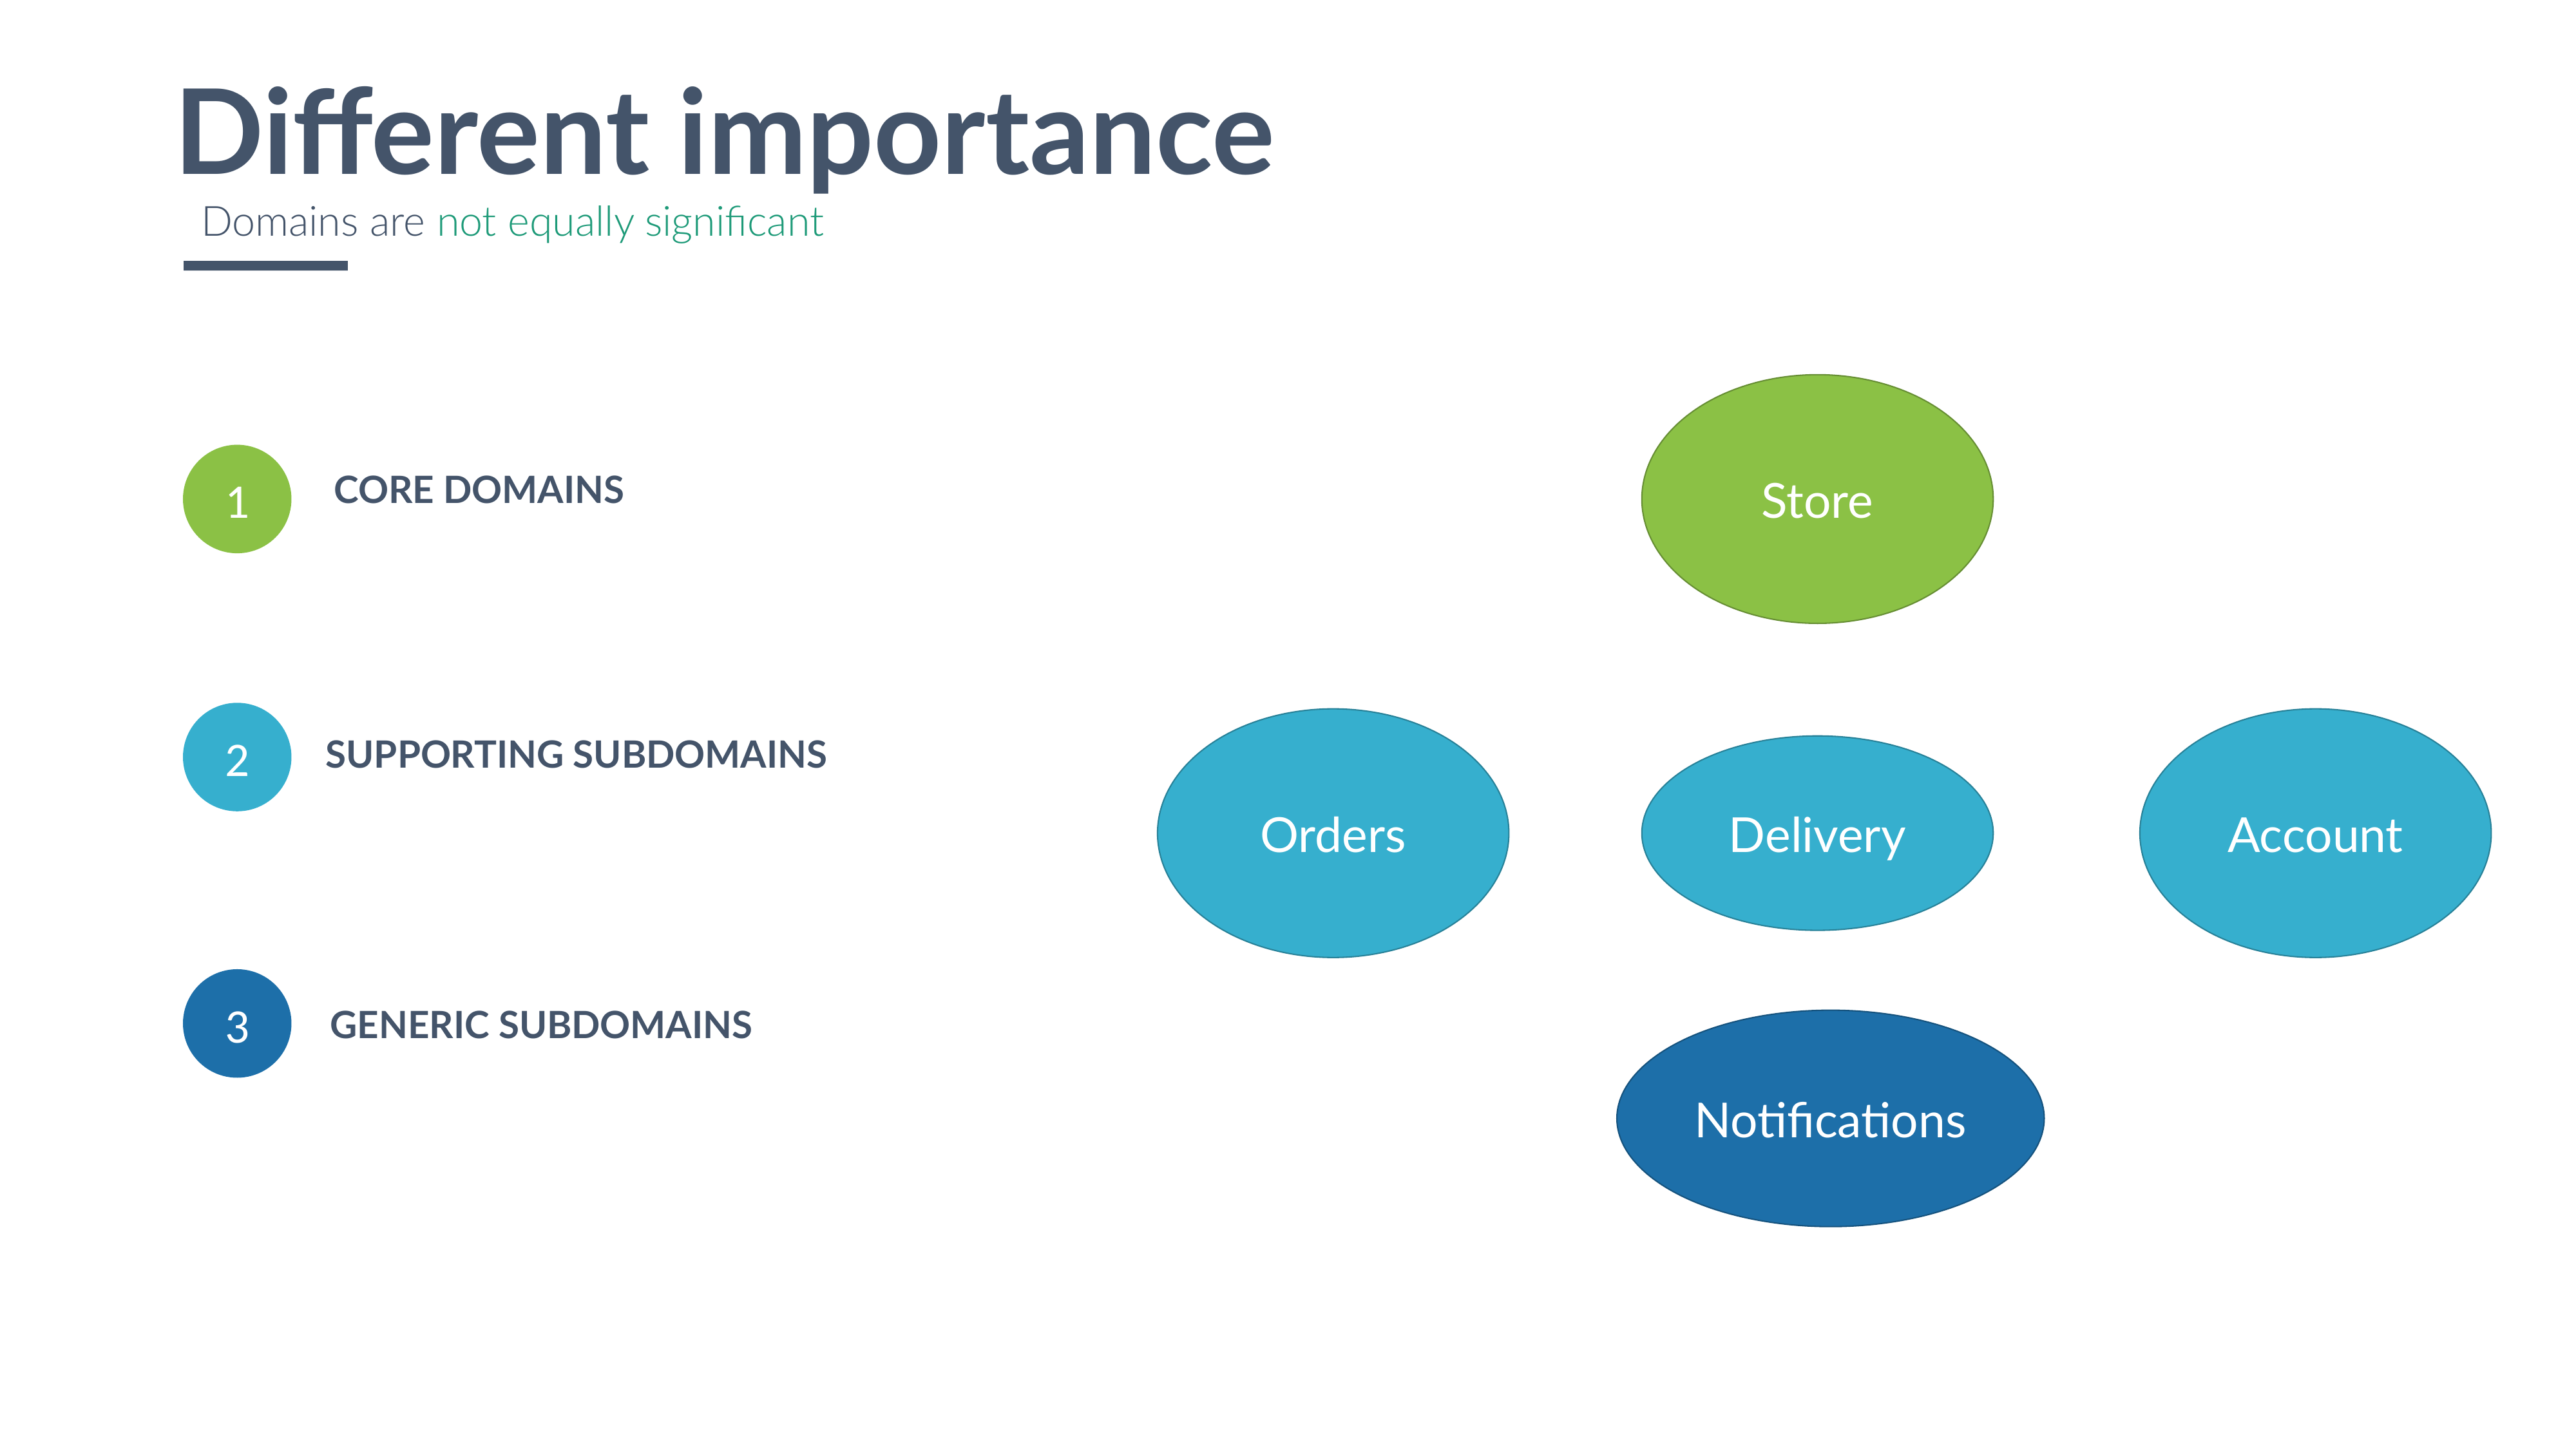

Different importance
Domains are not equally significant

Store
1
CORE DOMAINS
2
Orders
Account
SUPPORTING SUBDOMAINS
Delivery
3
GENERIC SUBDOMAINS
Notifications